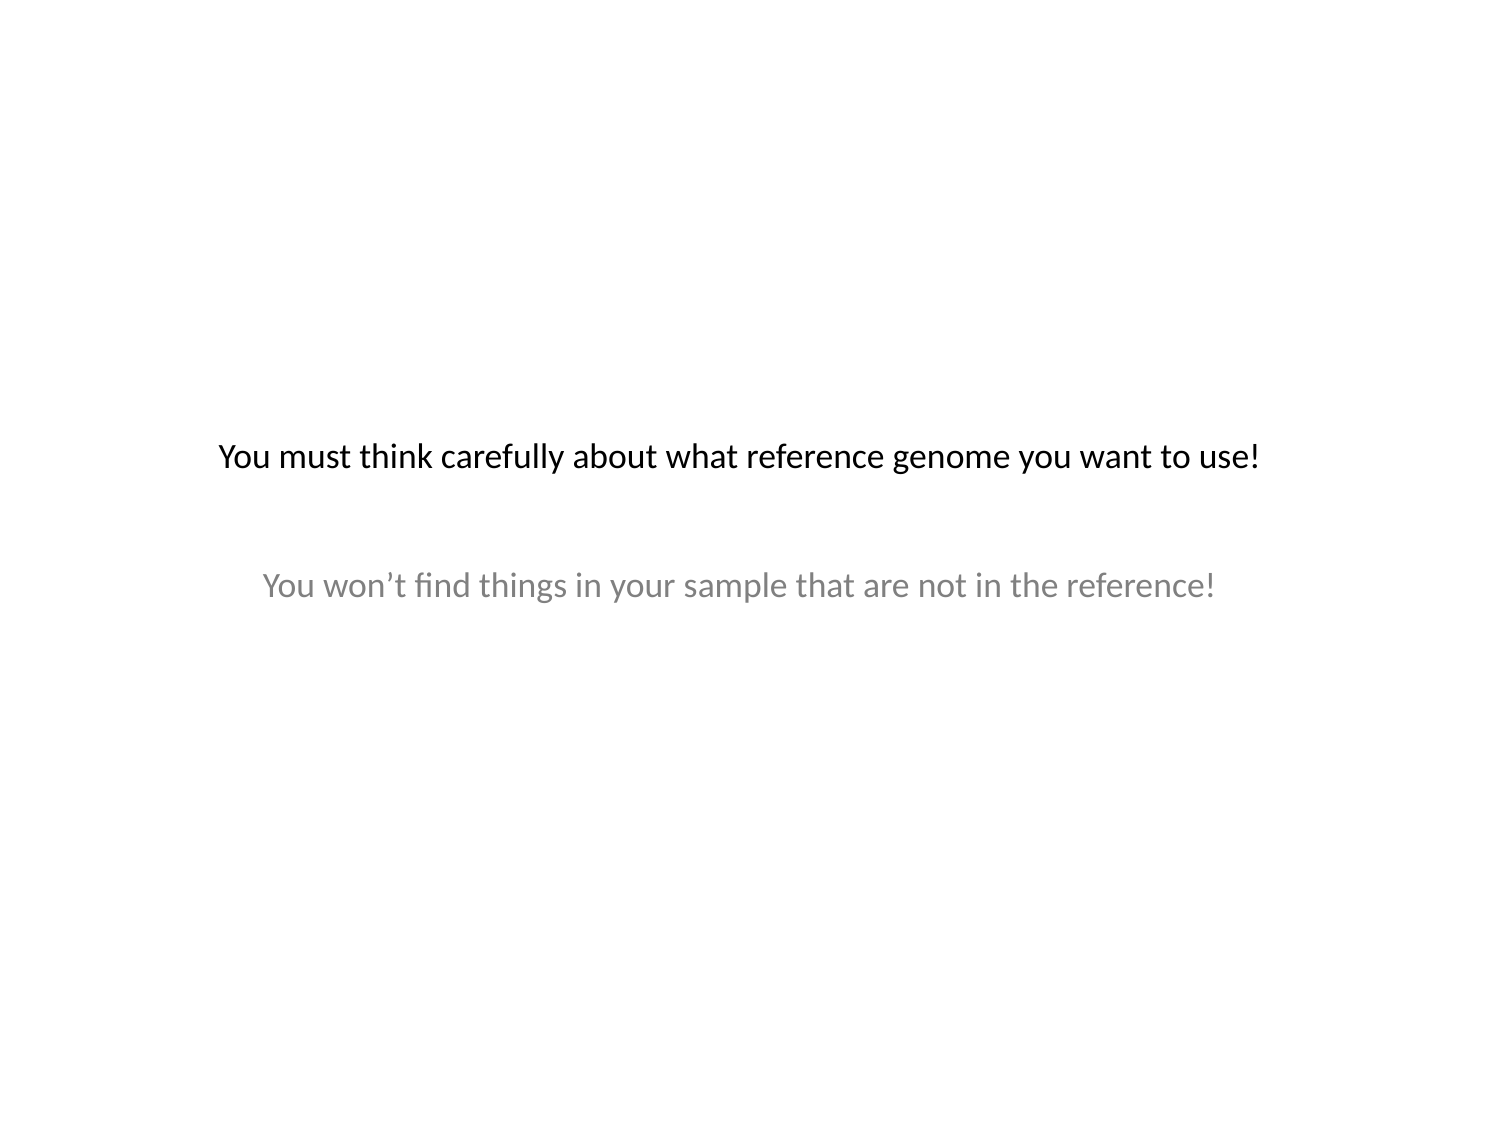

# You must think carefully about what reference genome you want to use! You won’t find things in your sample that are not in the reference!